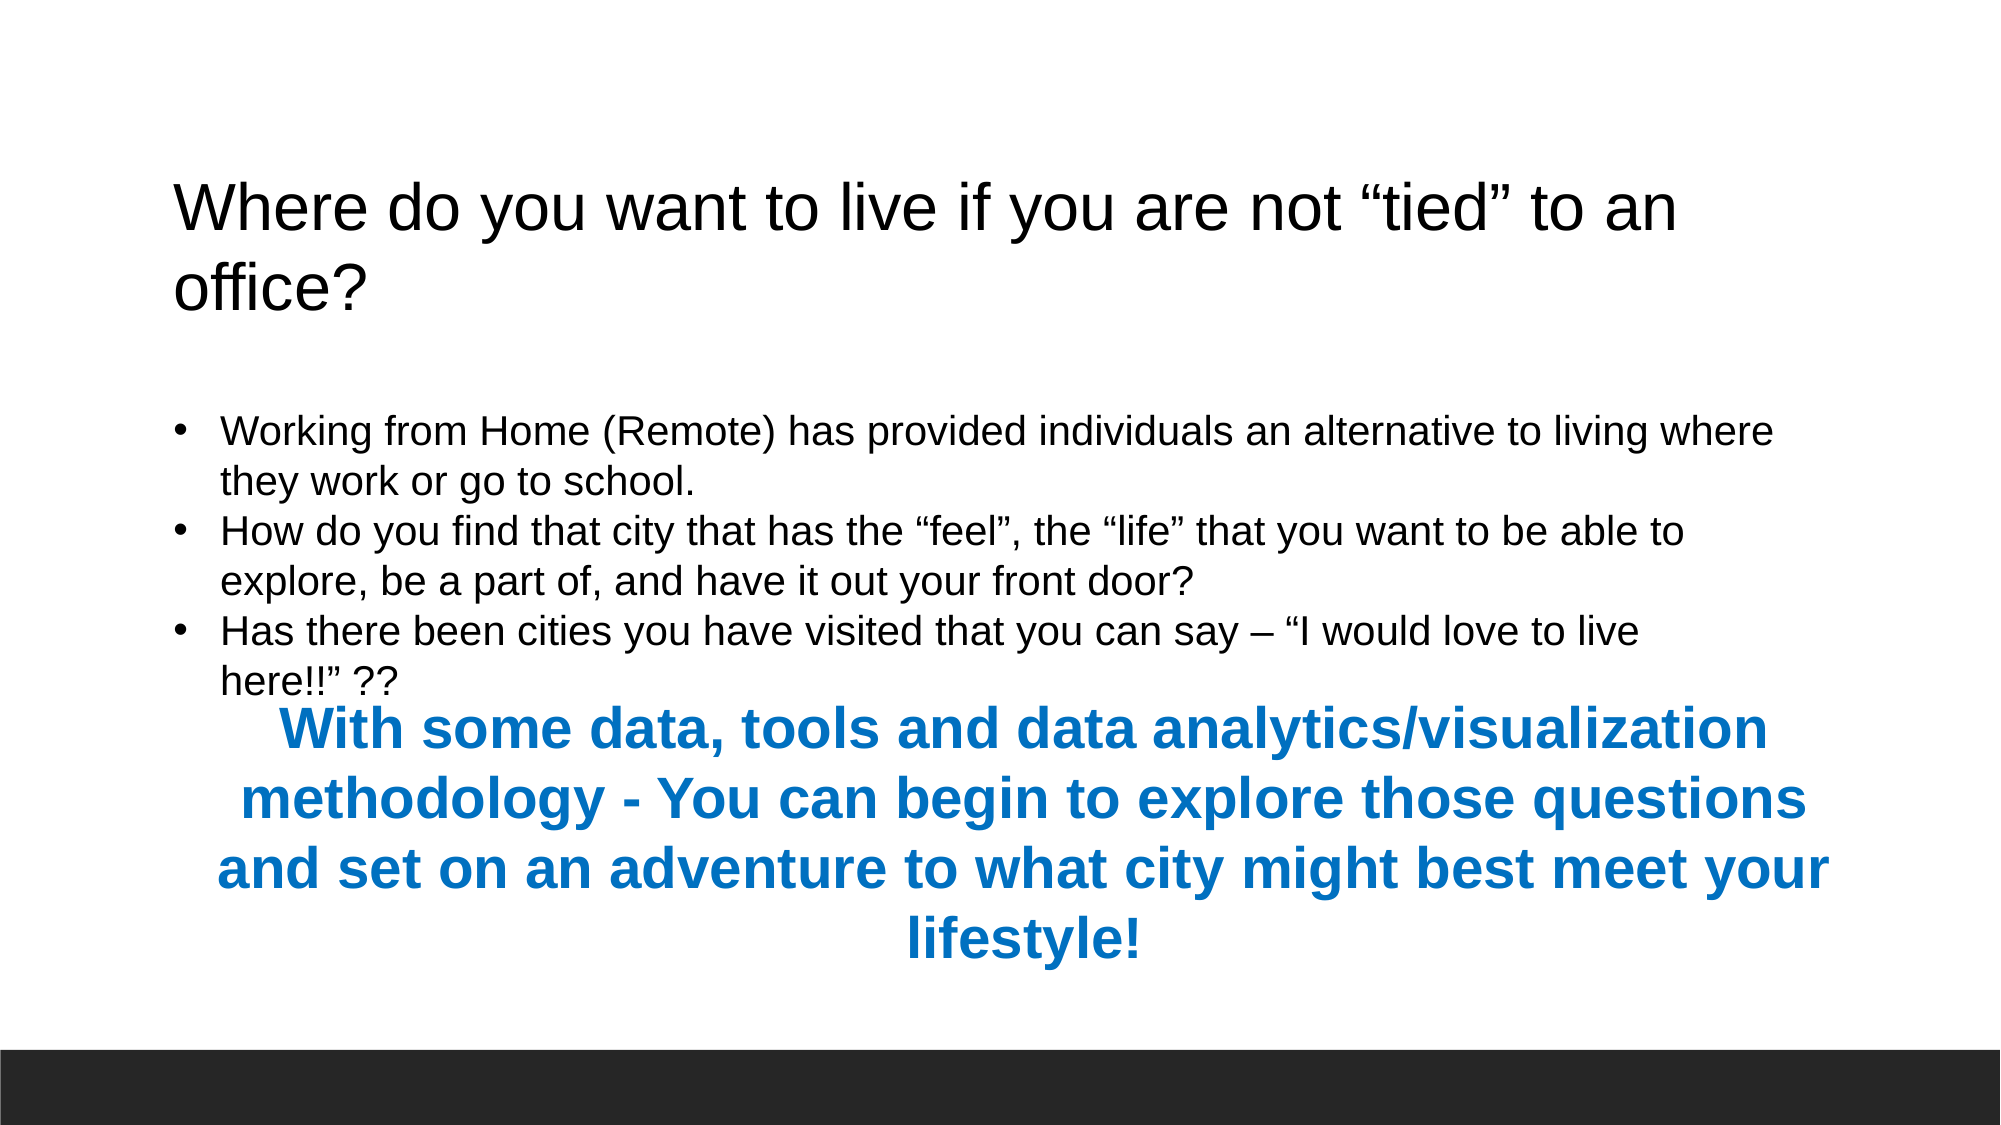

Where do you want to live if you are not “tied” to an office?

Working from Home (Remote) has provided individuals an alternative to living where they work or go to school.
How do you find that city that has the “feel”, the “life” that you want to be able to explore, be a part of, and have it out your front door?
Has there been cities you have visited that you can say – “I would love to live here!!” ??

With some data, tools and data analytics/visualization methodology - You can begin to explore those questions and set on an adventure to what city might best meet your lifestyle!